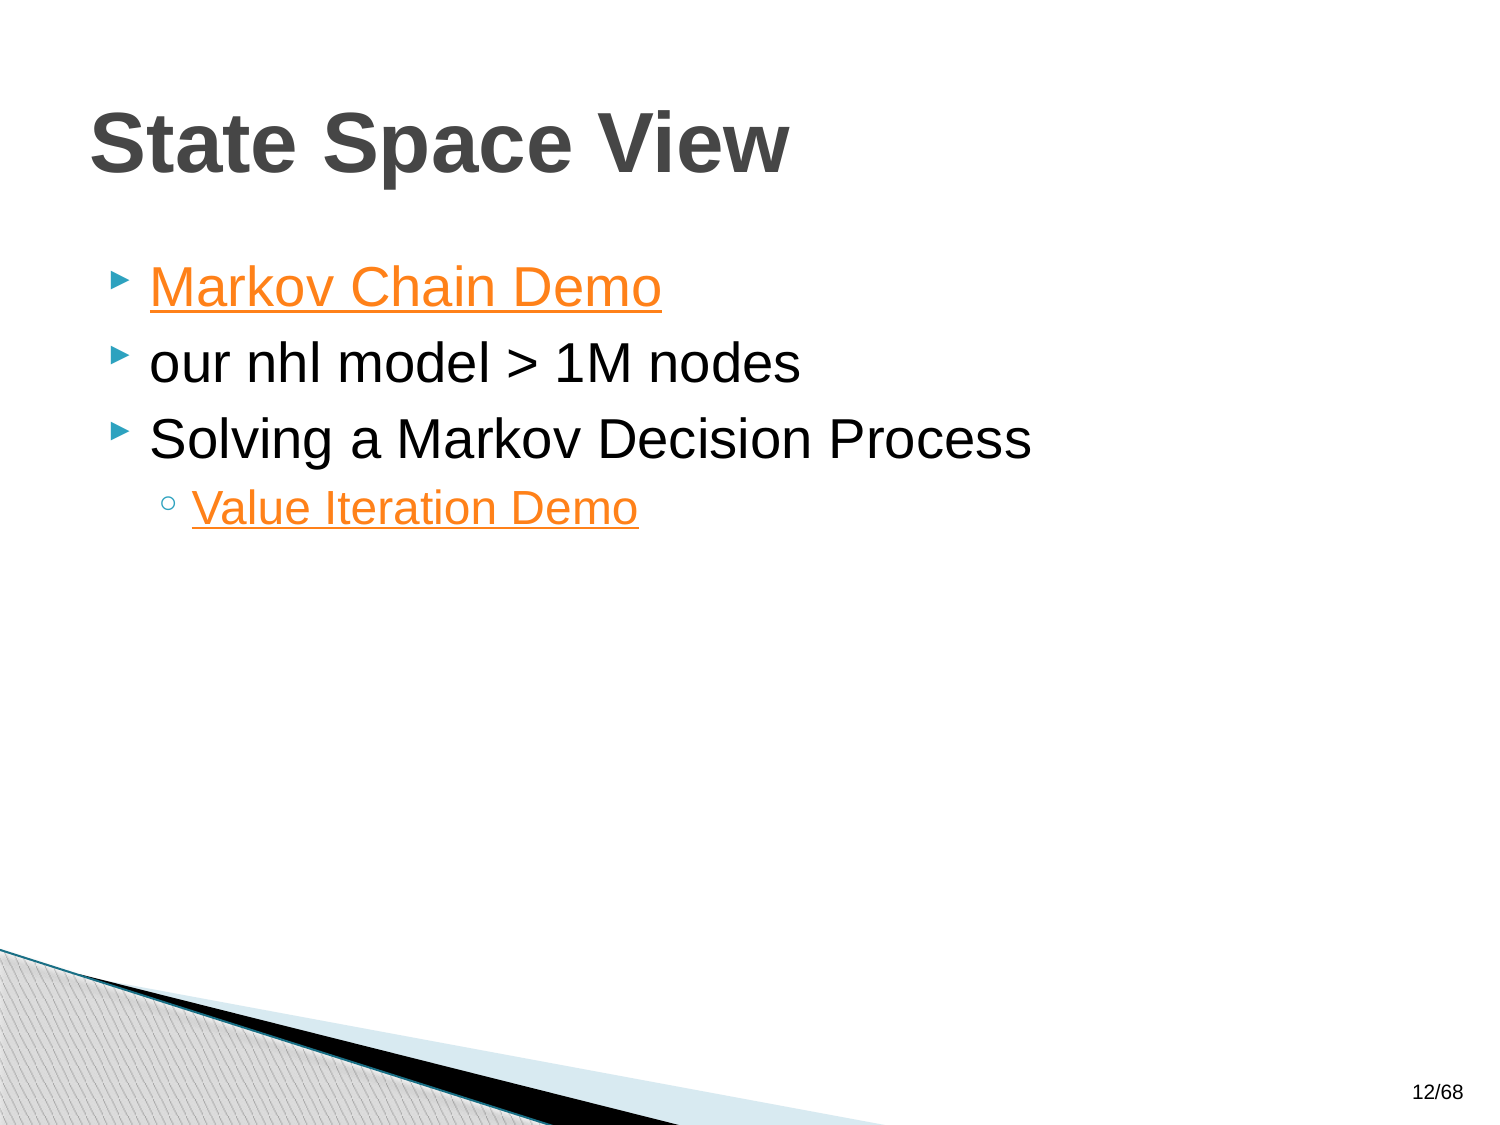

# State Space View
Markov Chain Demo
our nhl model > 1M nodes
Solving a Markov Decision Process
Value Iteration Demo
12/68